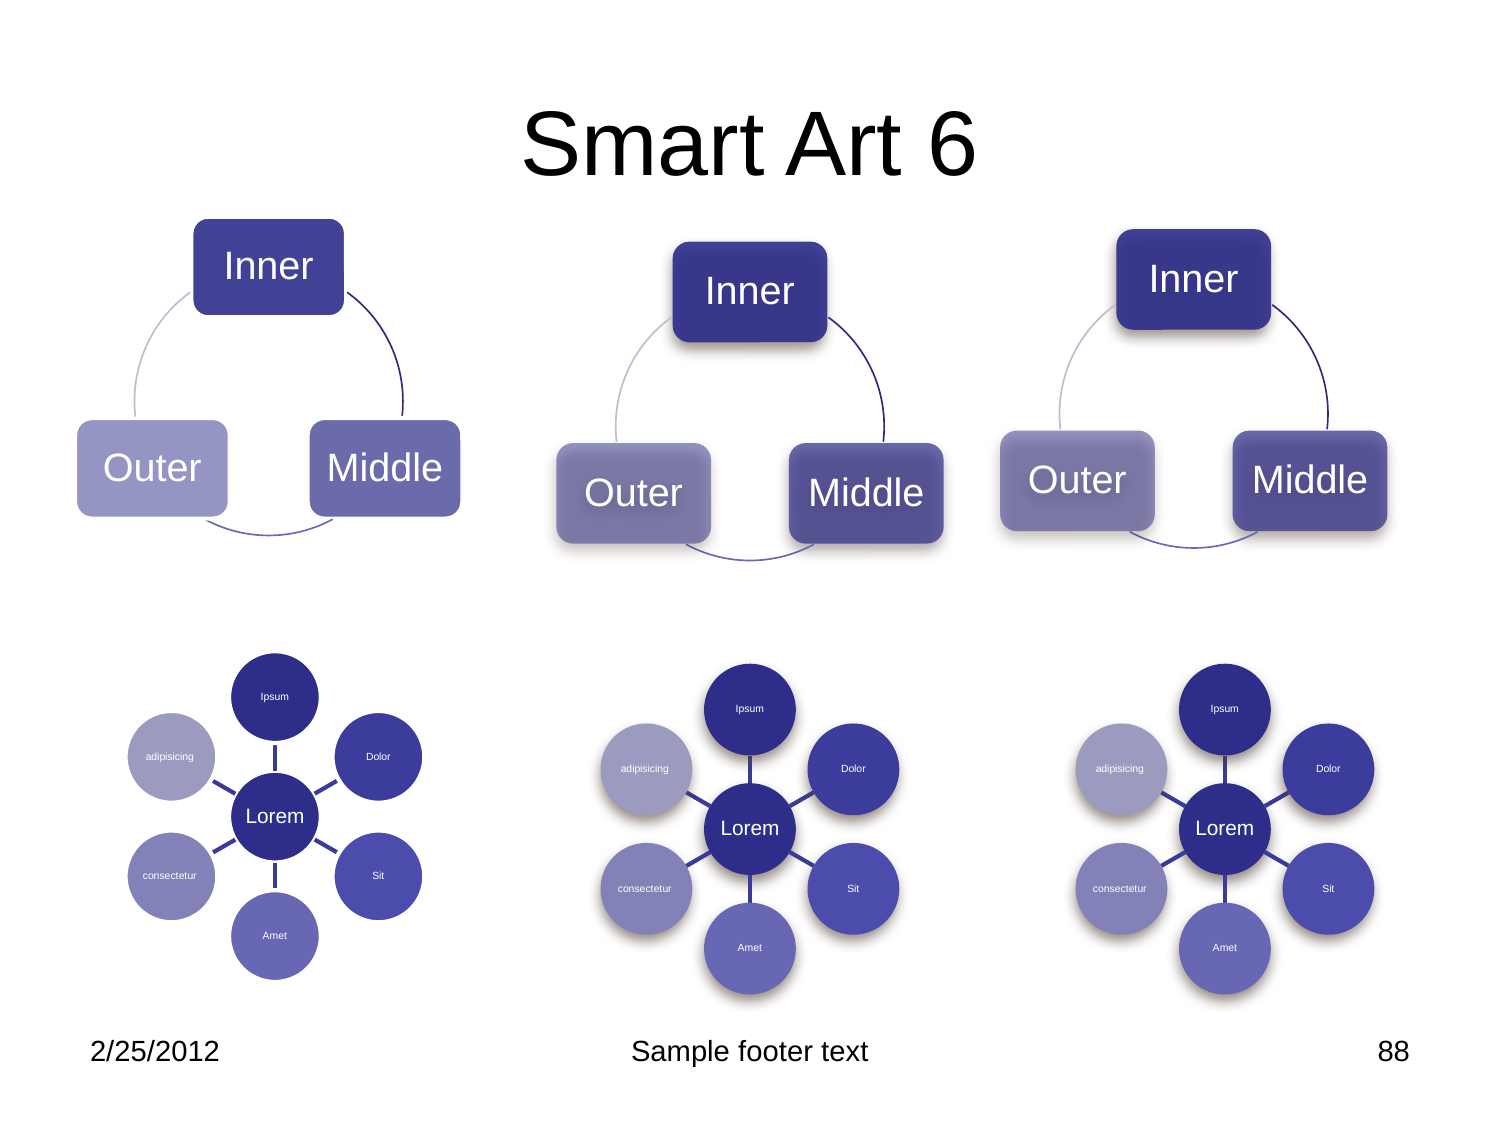

# Smart Art 6
Inner
Middle
Outer
Inner
Middle
Outer
Inner
Middle
Outer
Lorem

Ipsum

Dolor

Sit

Amet

consectetur

adipisicing
Lorem

Ipsum

Dolor

Sit

Amet

consectetur

adipisicing
Lorem

Ipsum

Dolor

Sit

Amet

consectetur

adipisicing
2/25/2012
Sample footer text
88